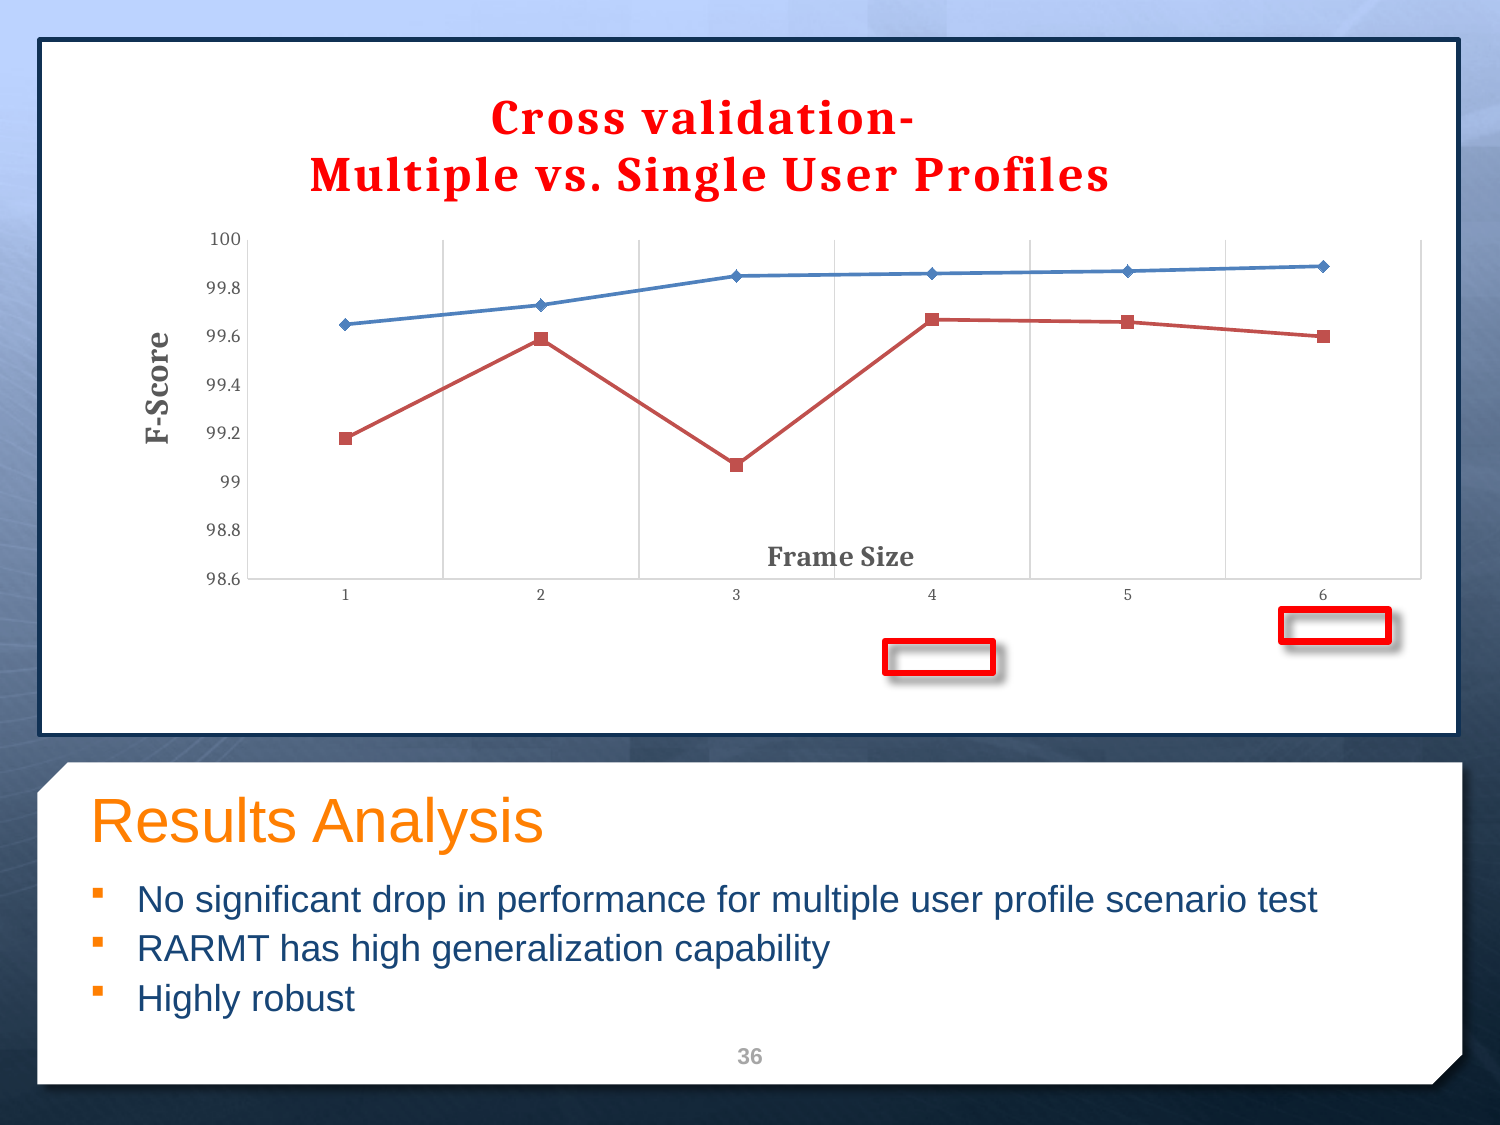

### Chart: Cross validation- Multiple vs. Single User Profiles

| Category |  |  |
|---|---|---|

# Results Analysis
No significant drop in performance for multiple user profile scenario test
RARMT has high generalization capability
Highly robust
36